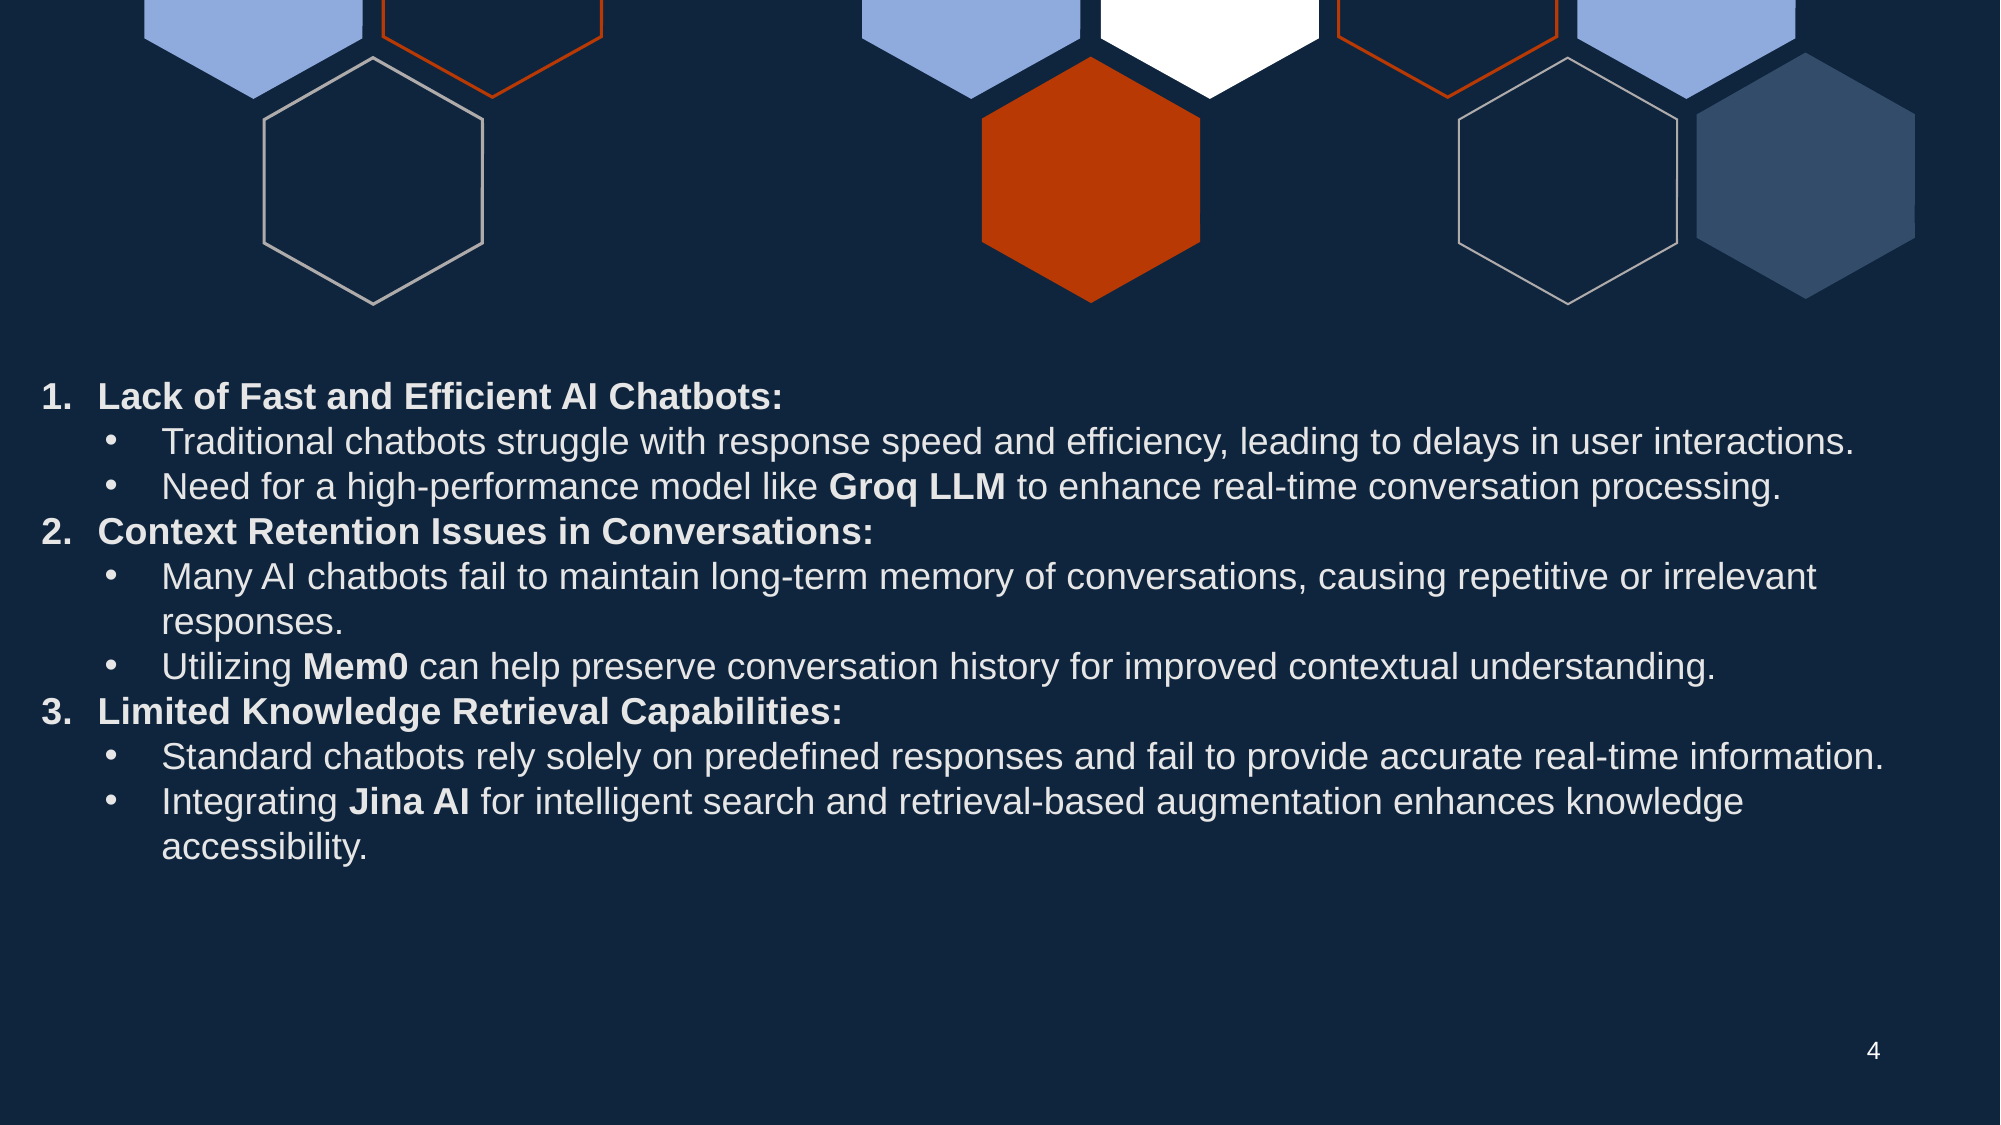

Lack of Fast and Efficient AI Chatbots:
Traditional chatbots struggle with response speed and efficiency, leading to delays in user interactions.
Need for a high-performance model like Groq LLM to enhance real-time conversation processing.
Context Retention Issues in Conversations:
Many AI chatbots fail to maintain long-term memory of conversations, causing repetitive or irrelevant responses.
Utilizing Mem0 can help preserve conversation history for improved contextual understanding.
Limited Knowledge Retrieval Capabilities:
Standard chatbots rely solely on predefined responses and fail to provide accurate real-time information.
Integrating Jina AI for intelligent search and retrieval-based augmentation enhances knowledge accessibility.
4